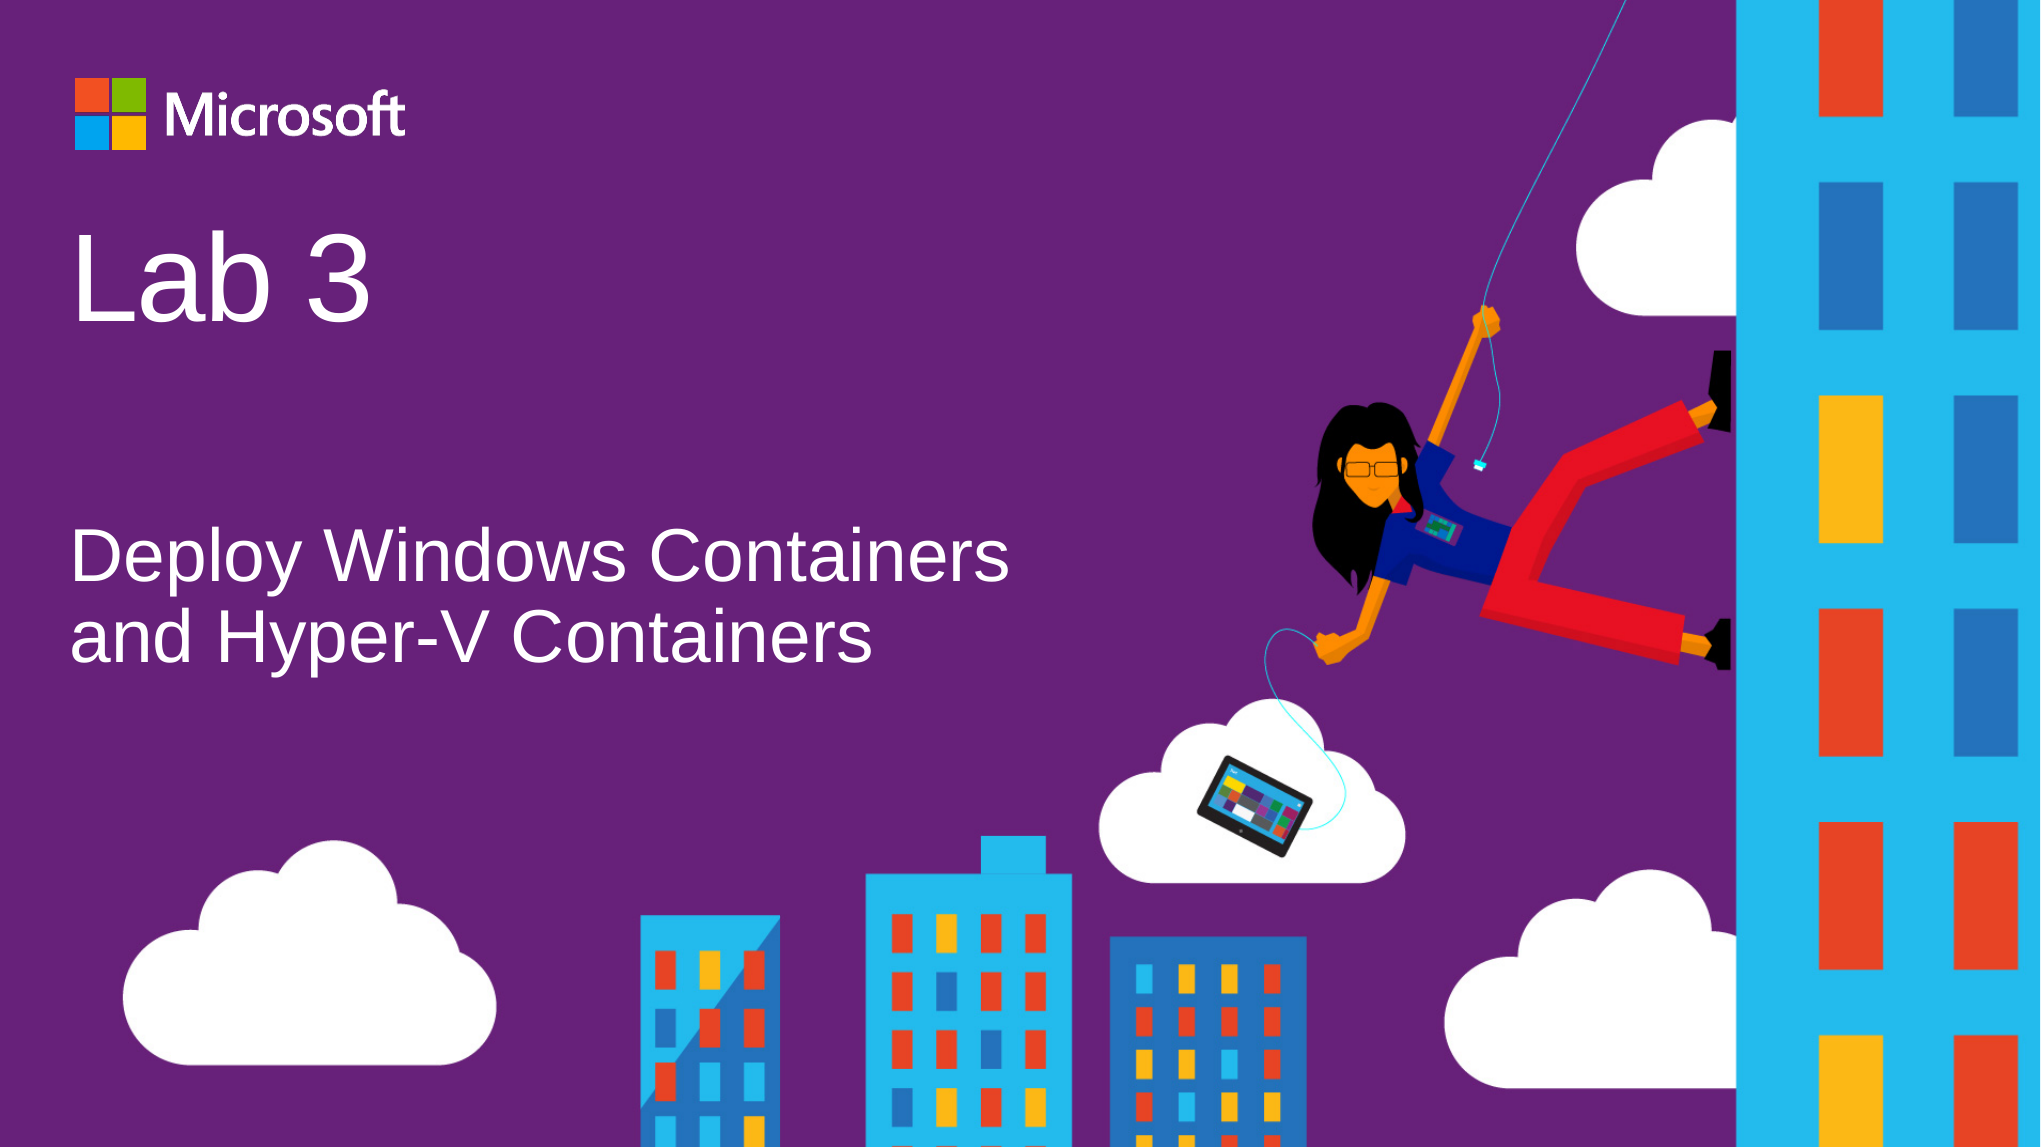

# Lab 3
Deploy Windows Containers and Hyper-V Containers